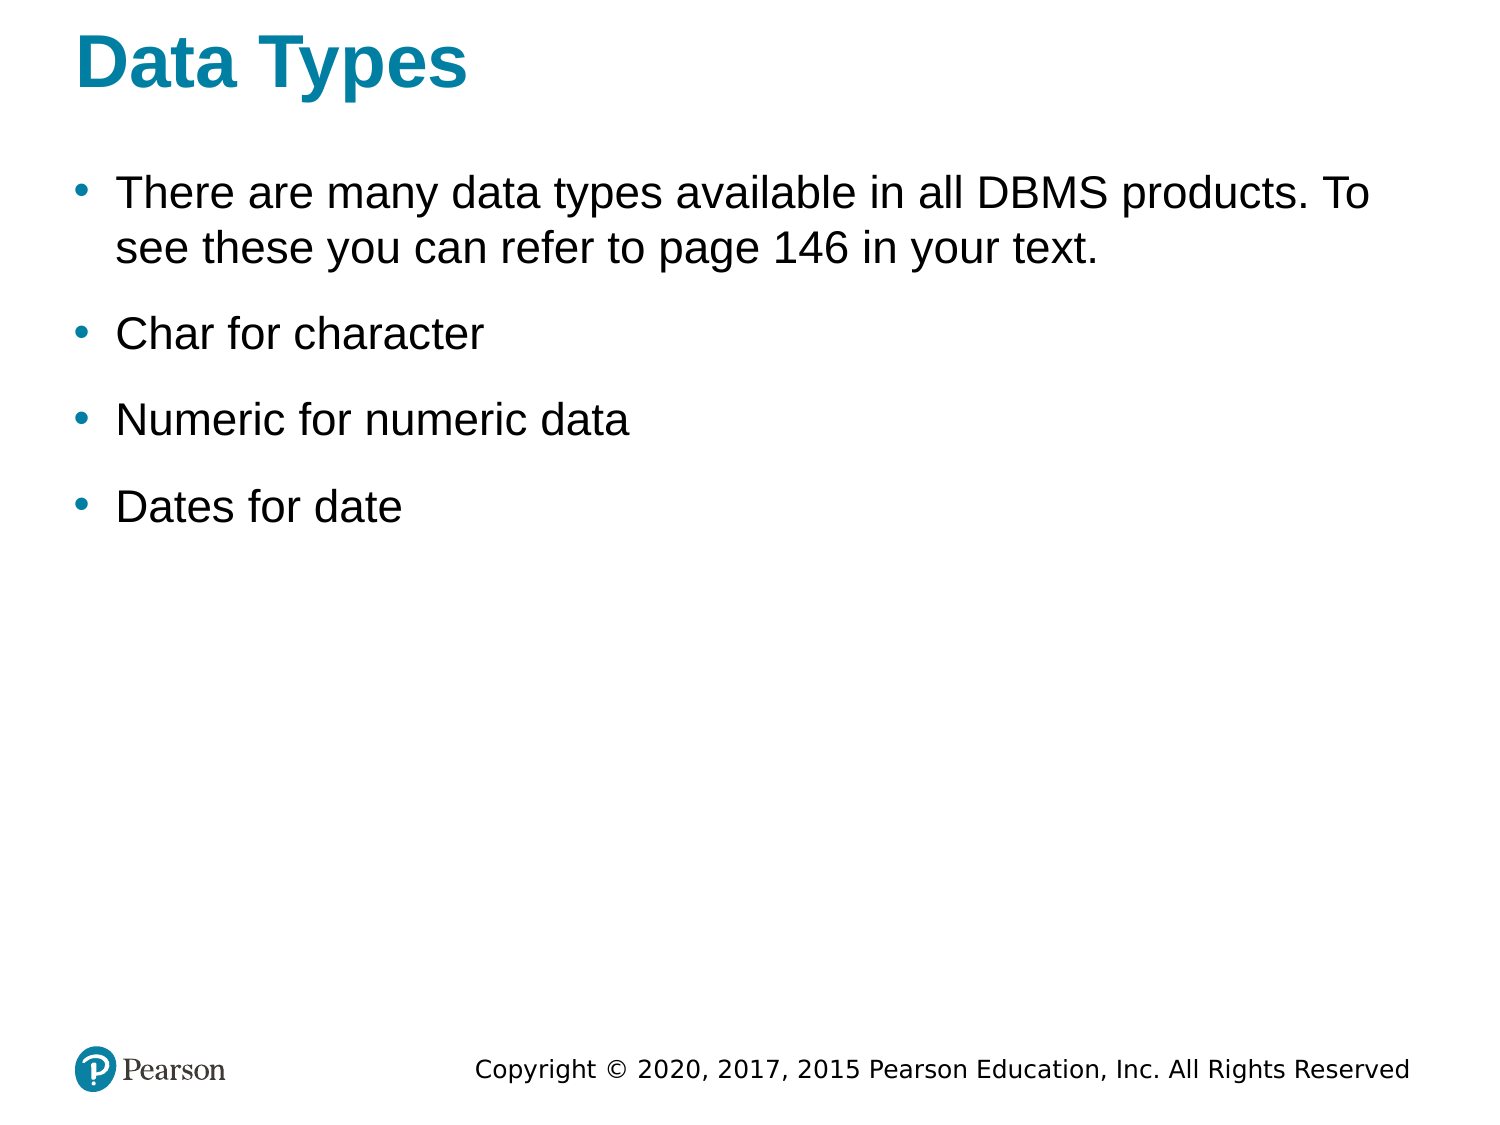

# Data Types
There are many data types available in all DBMS products. To see these you can refer to page 146 in your text.
Char for character
Numeric for numeric data
Dates for date